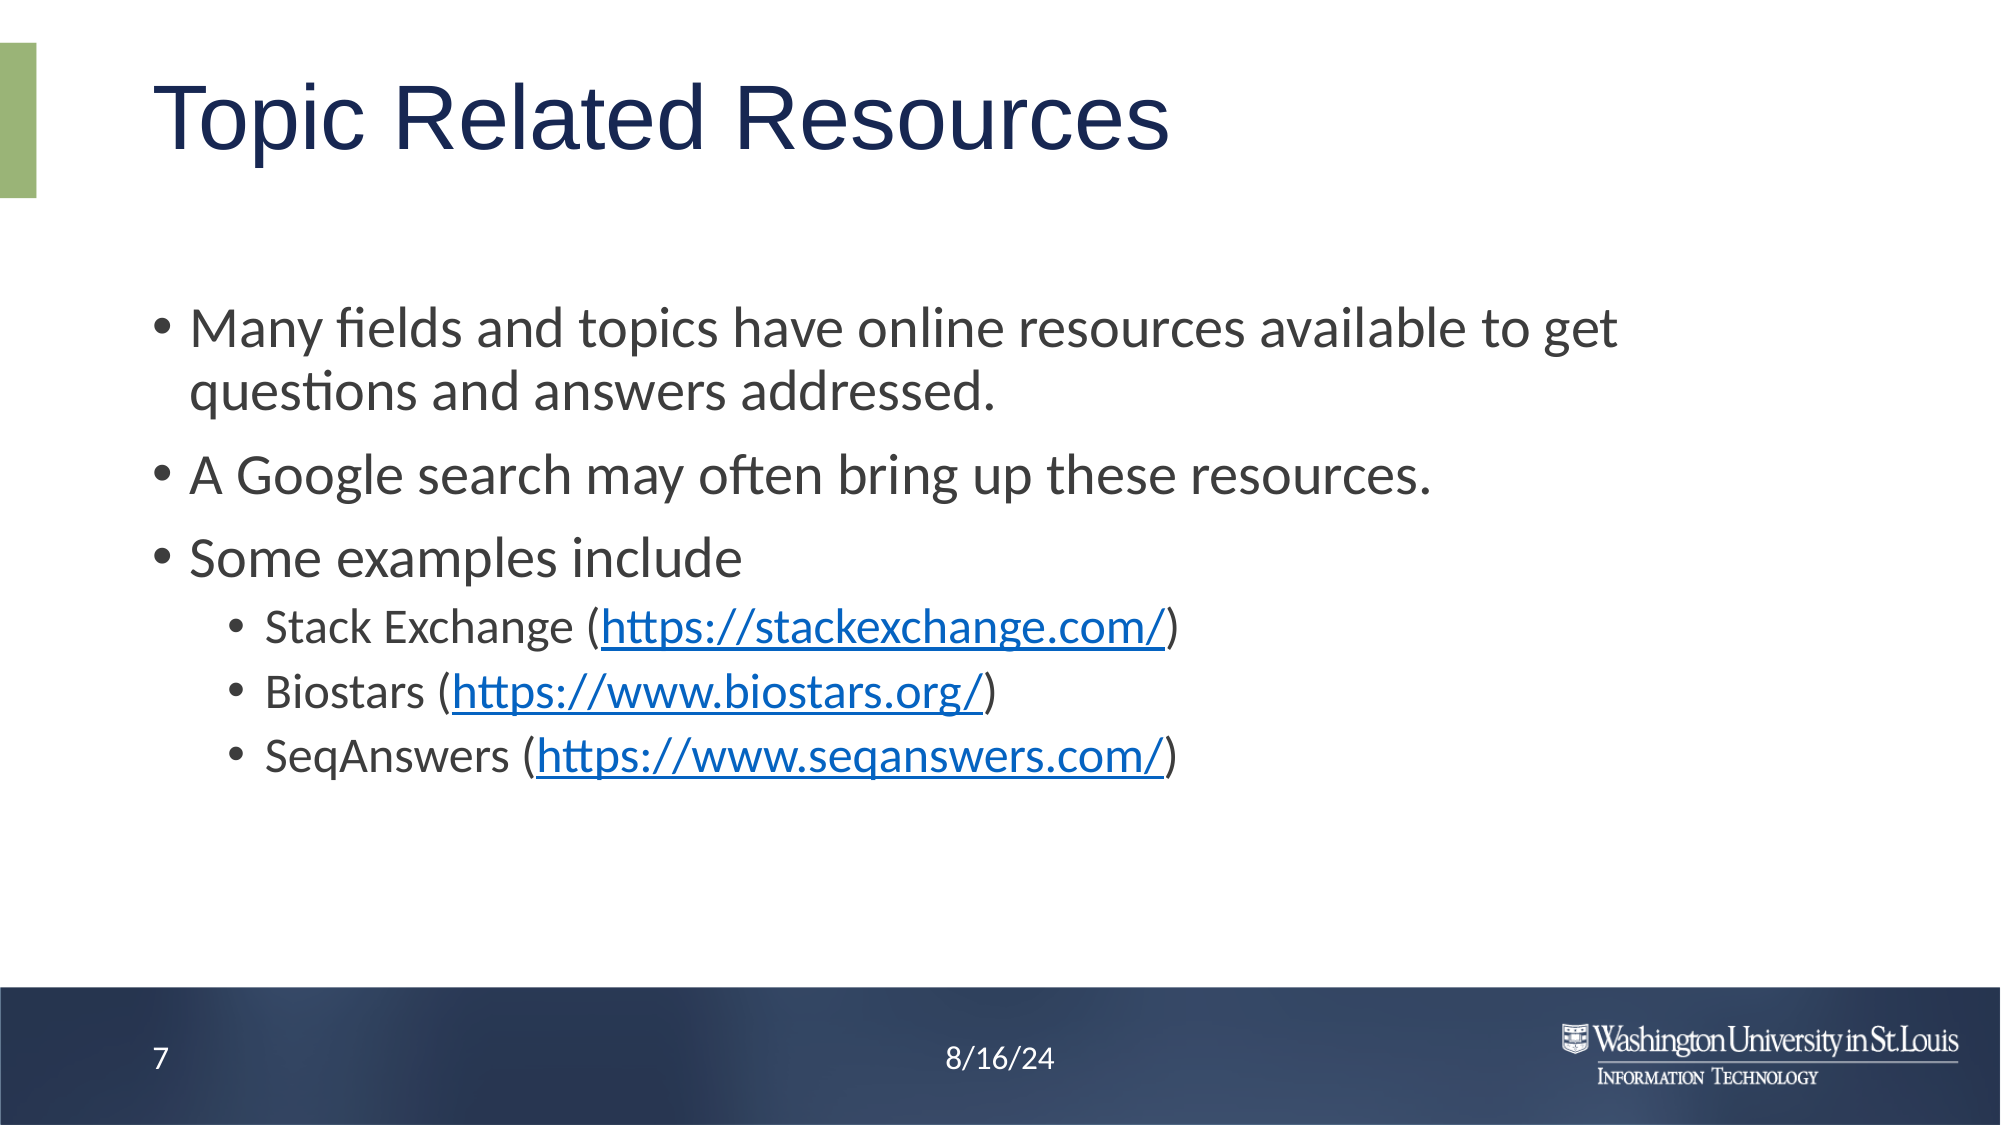

# Topic Related Resources
Many fields and topics have online resources available to get questions and answers addressed.
A Google search may often bring up these resources.
Some examples include
Stack Exchange (https://stackexchange.com/)
Biostars (https://www.biostars.org/)
SeqAnswers (https://www.seqanswers.com/)
7
8/16/24